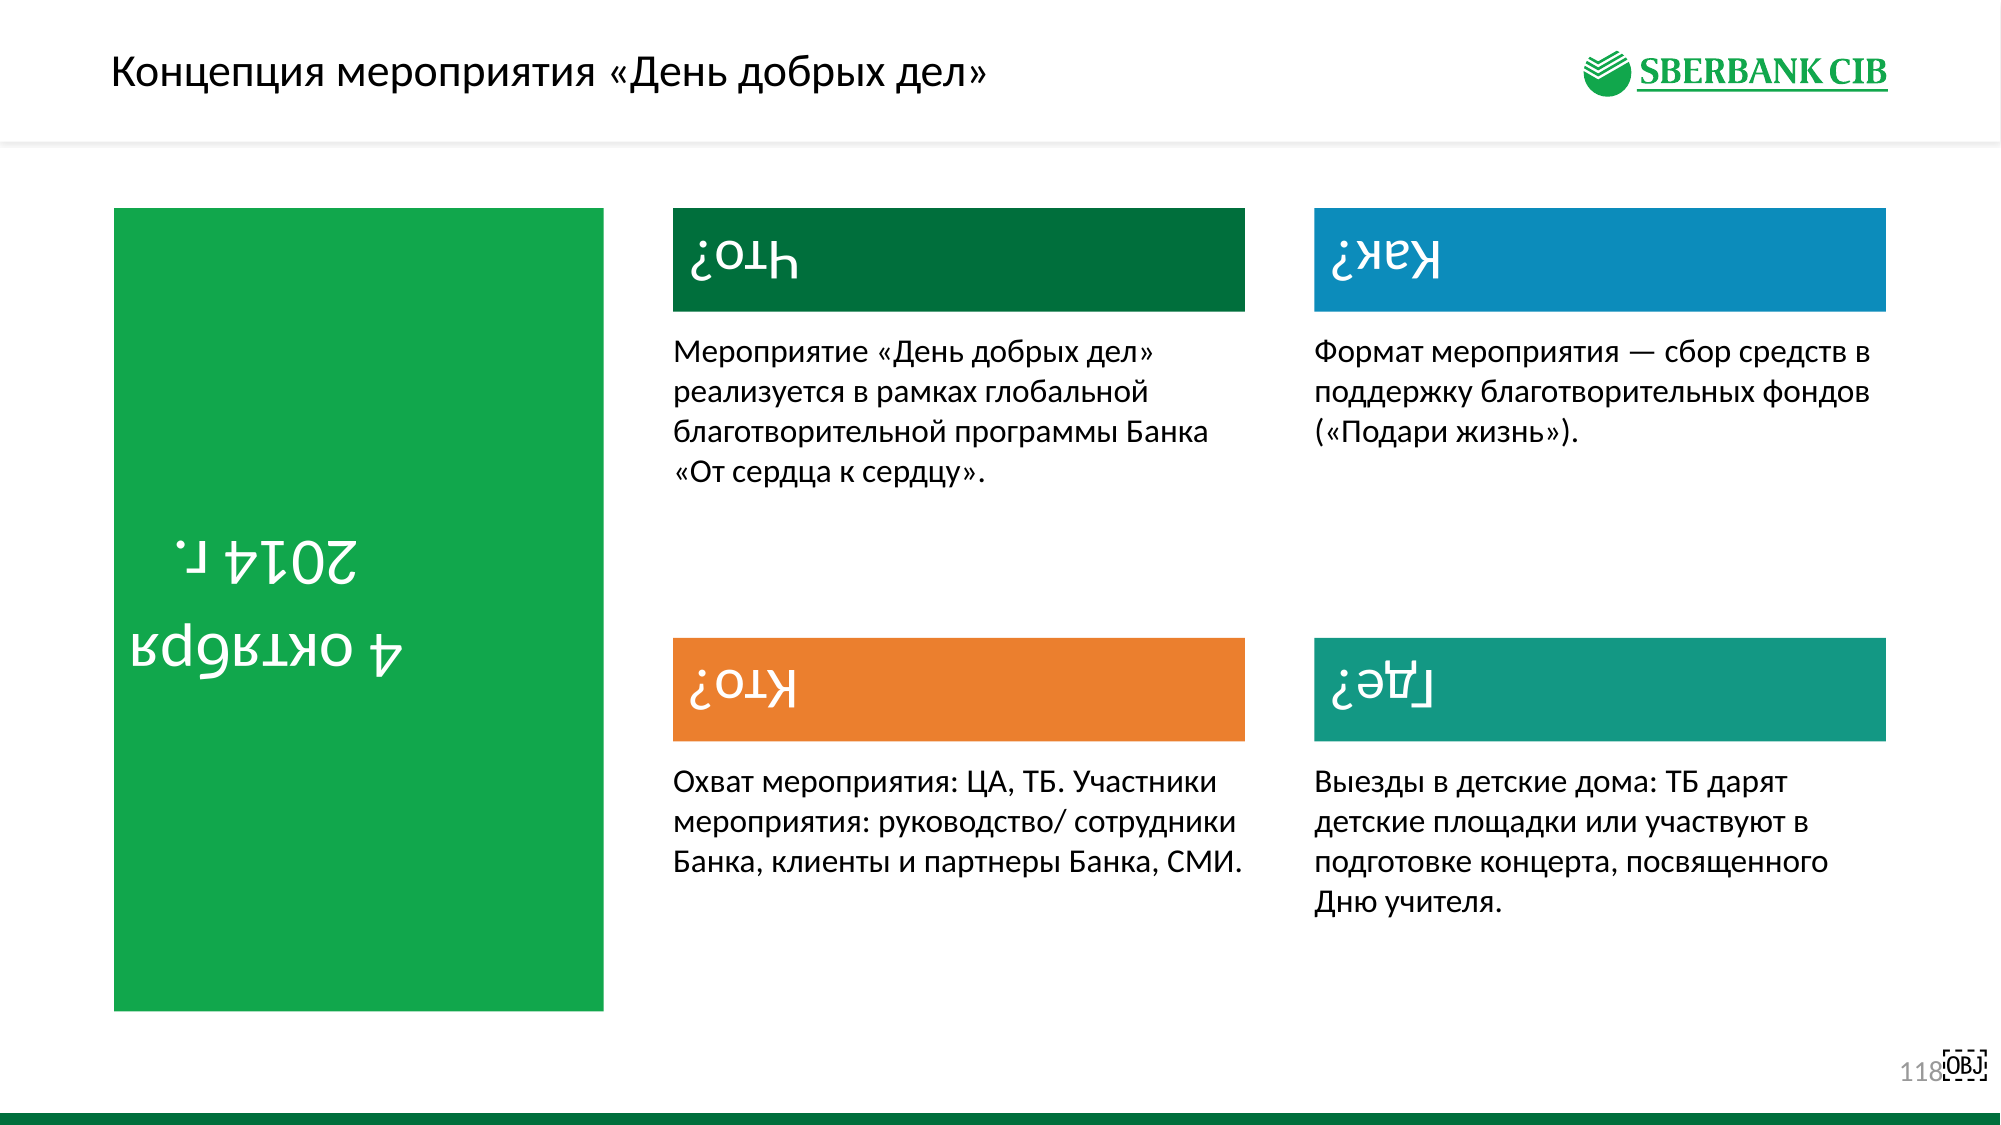

Как?
Что?
# Концепция мероприятия «День добрых дел»
Формат мероприятия — сбор средств в поддержку благотворительных фондов («Подари жизнь»).

Мероприятие «День добрых дел» реализуется в рамках глобальной благотворительной программы Банка «От сердца к сердцу».

4 октября
2014 г.
Где?
Кто?
Выезды в детские дома: ТБ дарят детские площадки или участвуют в подготовке концерта, посвященного Дню учителя.

Охват мероприятия: ЦА, ТБ. Участники мероприятия: руководство/ сотрудники Банка, клиенты и партнеры Банка, СМИ.